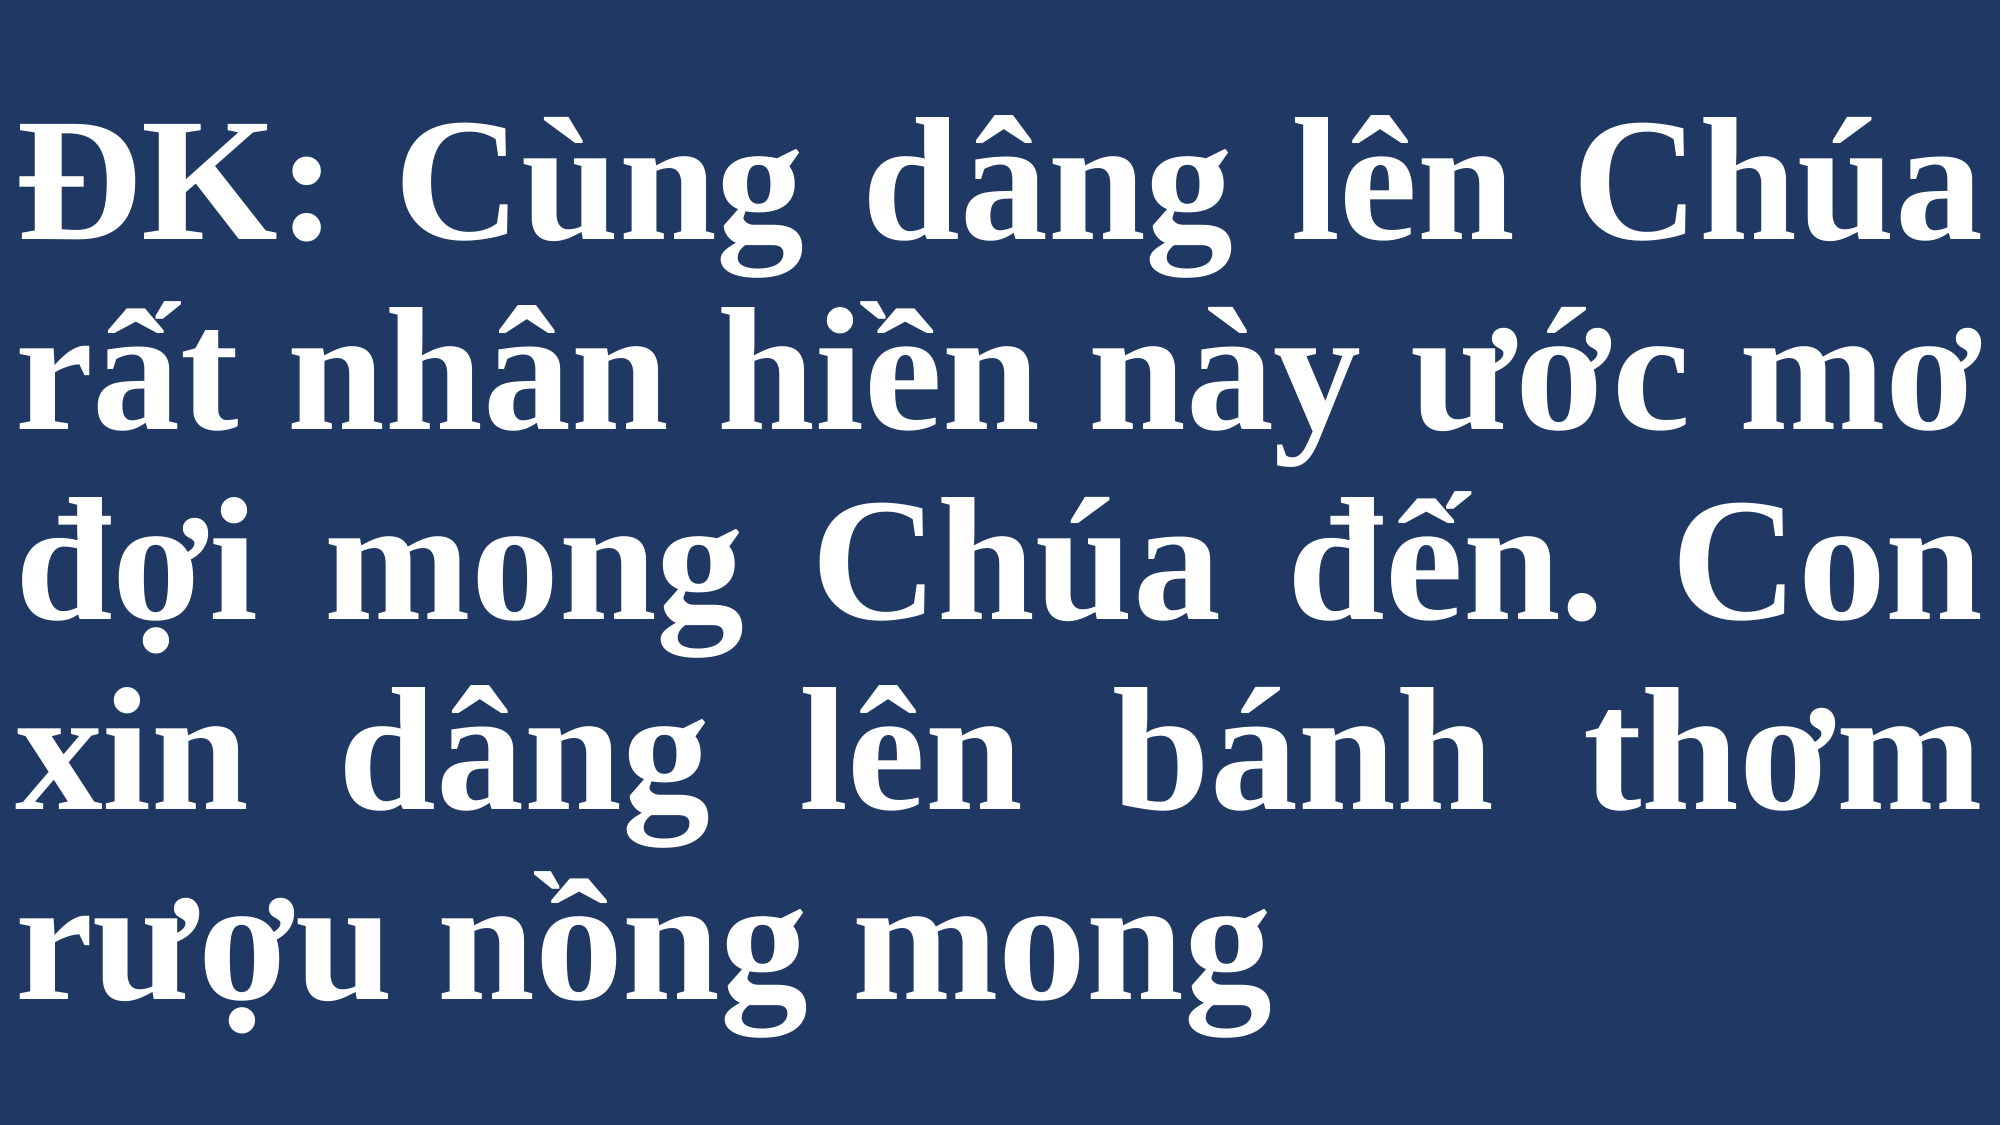

# ĐK: Cùng dâng lên Chúa rất nhân hiền này ước mơ đợi mong Chúa đến. Con xin dâng lên bánh thơm rượu nồng mong